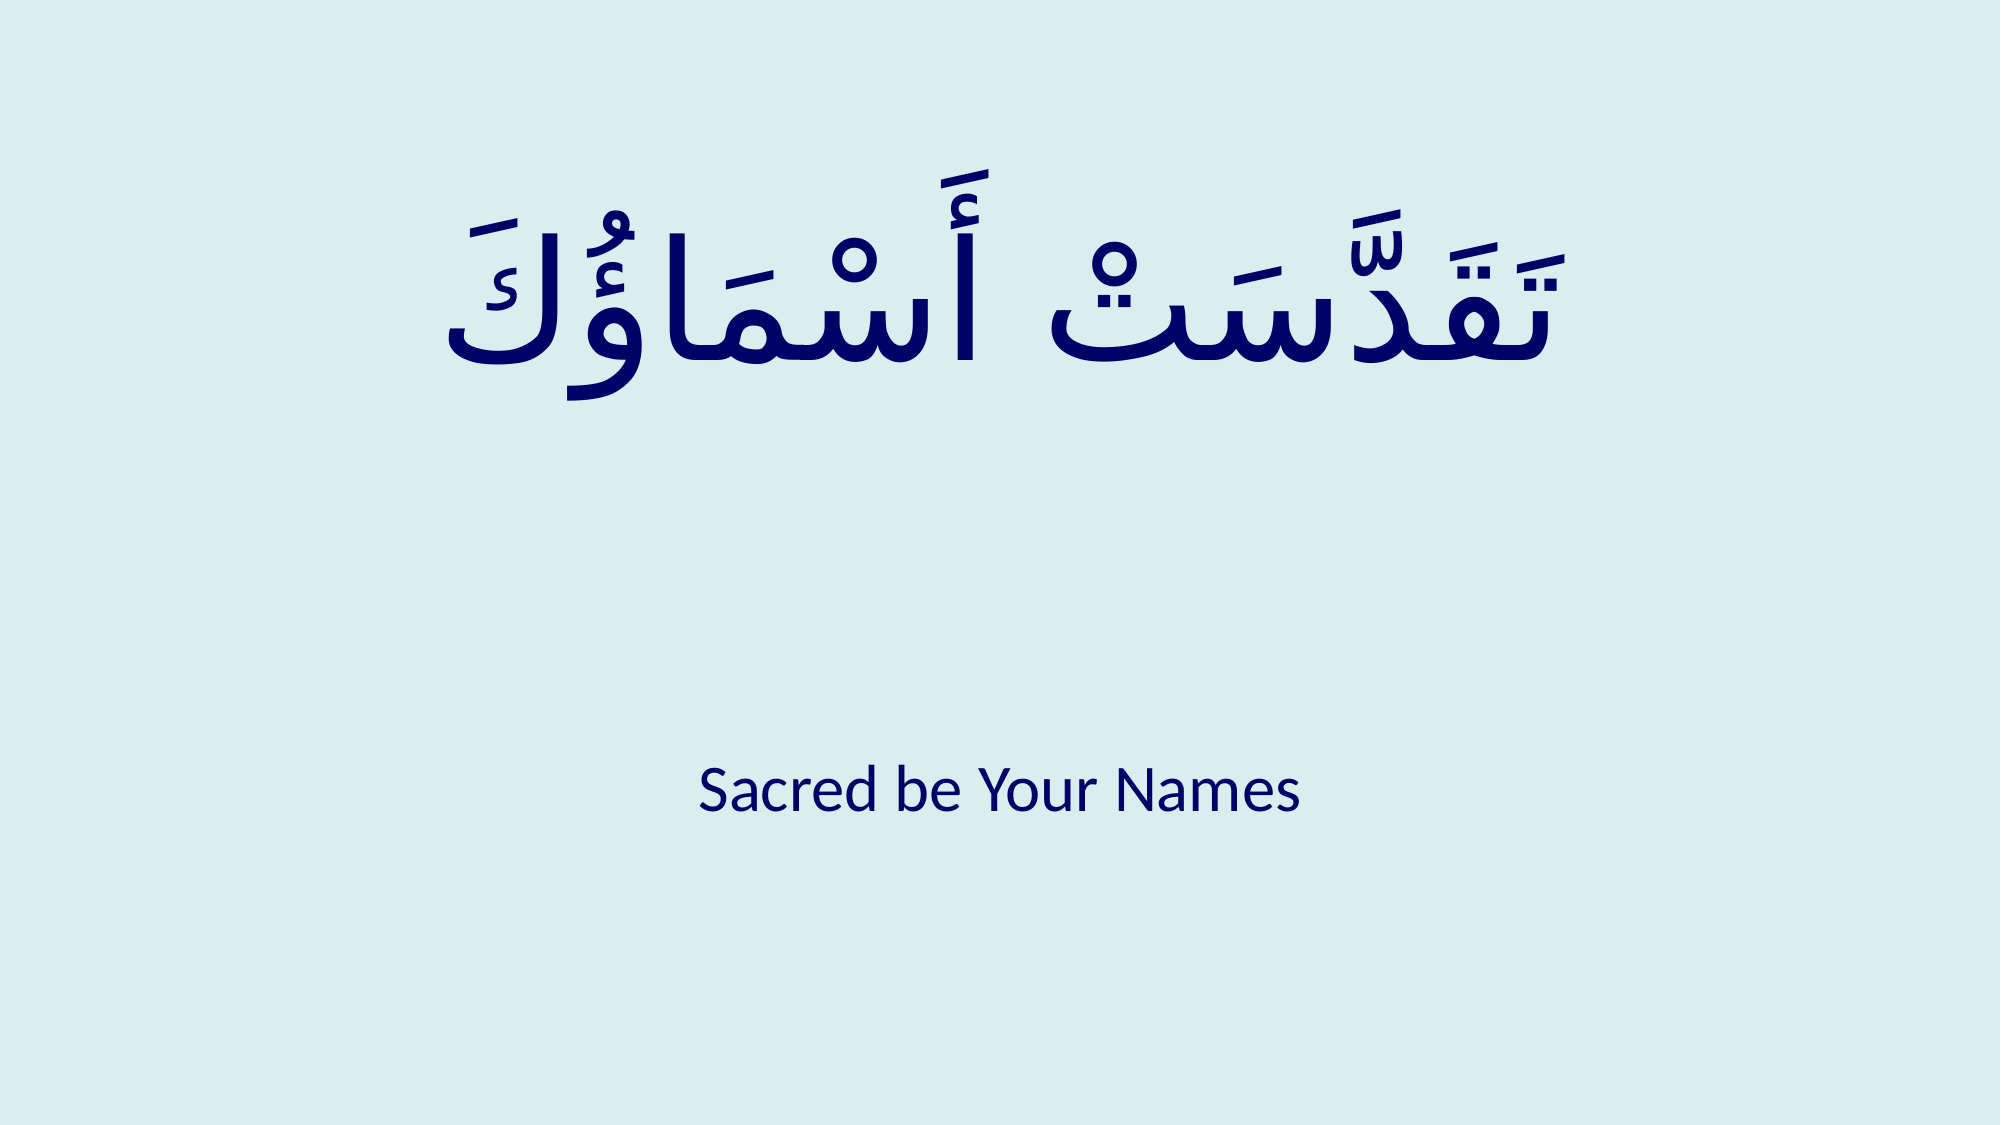

# تَقَدَّسَتْ أَسْمَاؤُكَ
Sacred be Your Names